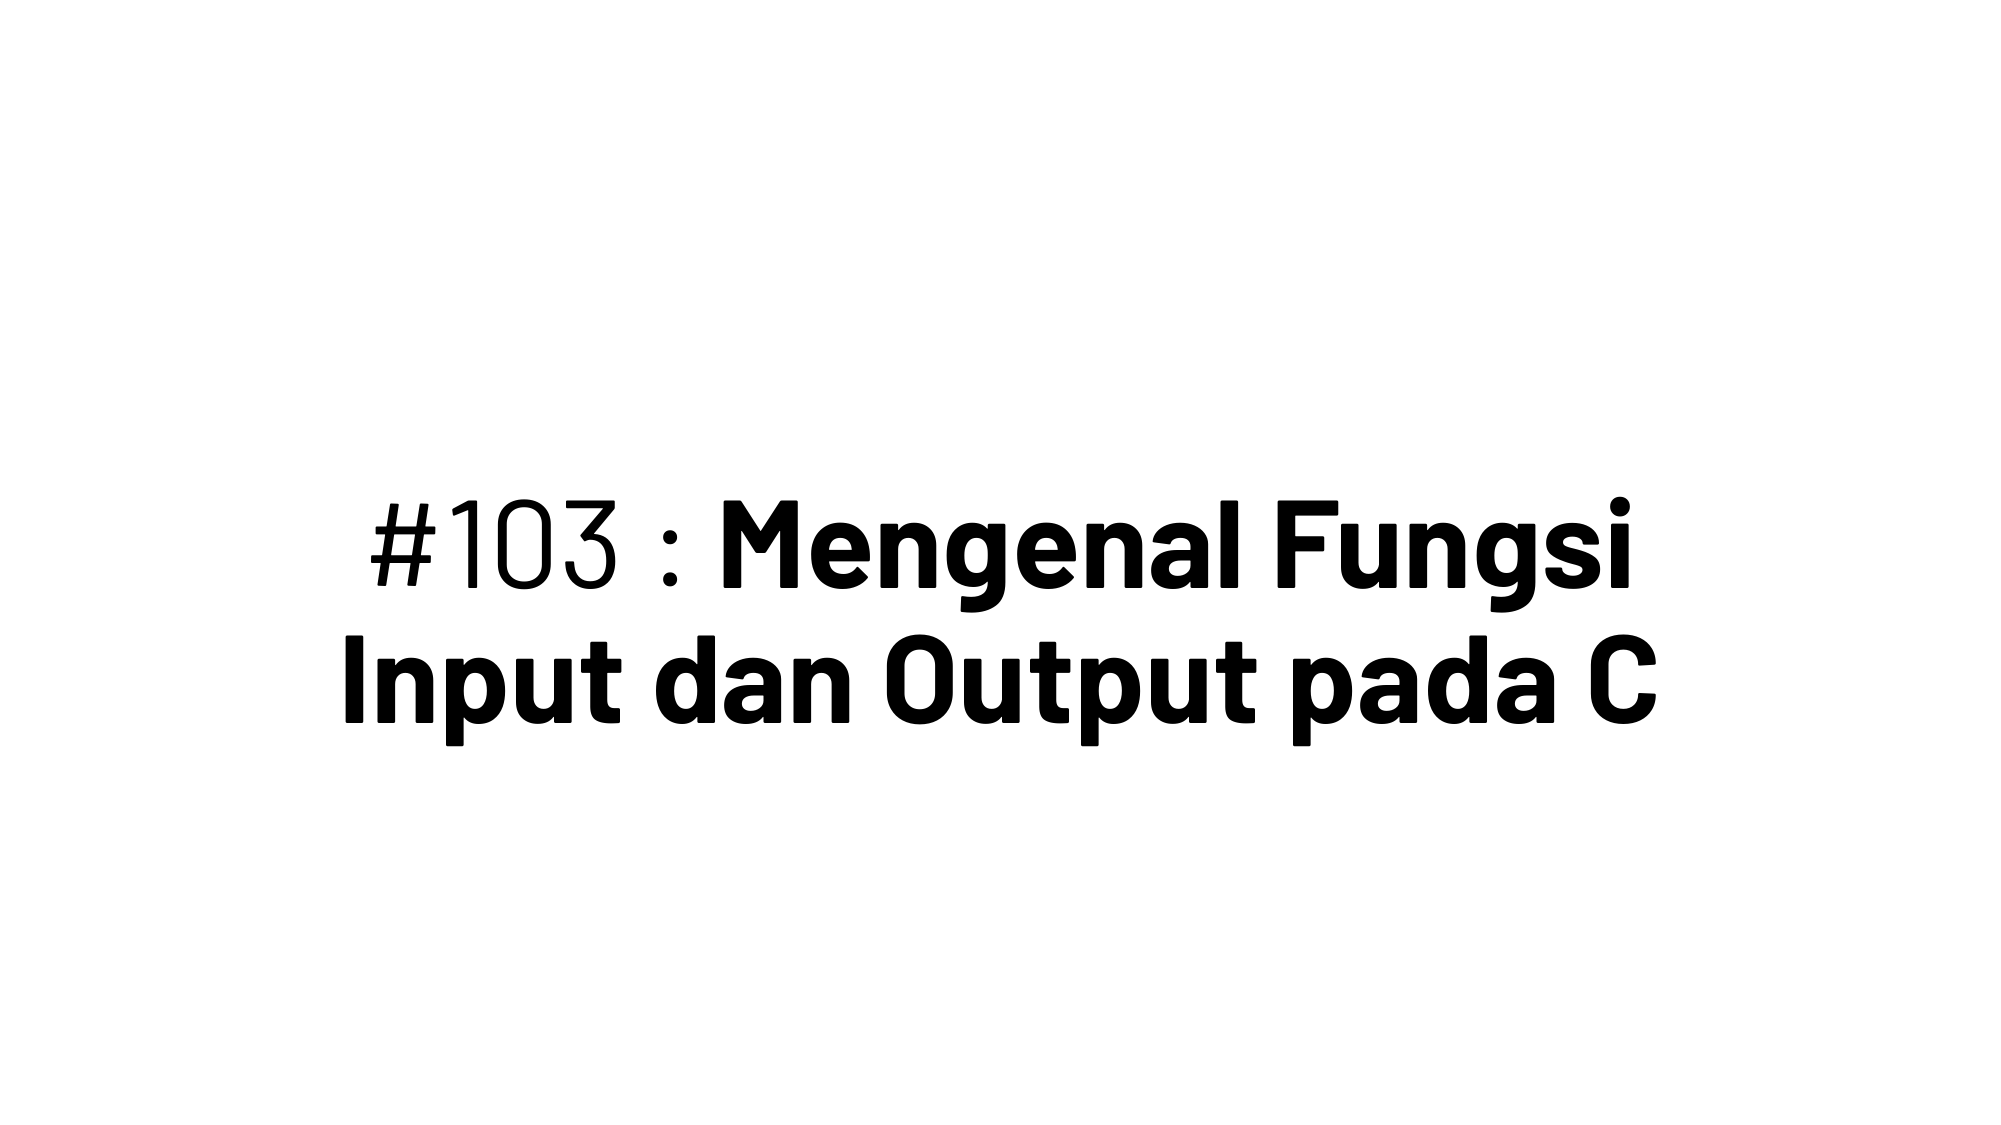

# #103 : Mengenal Fungsi Input dan Output pada C